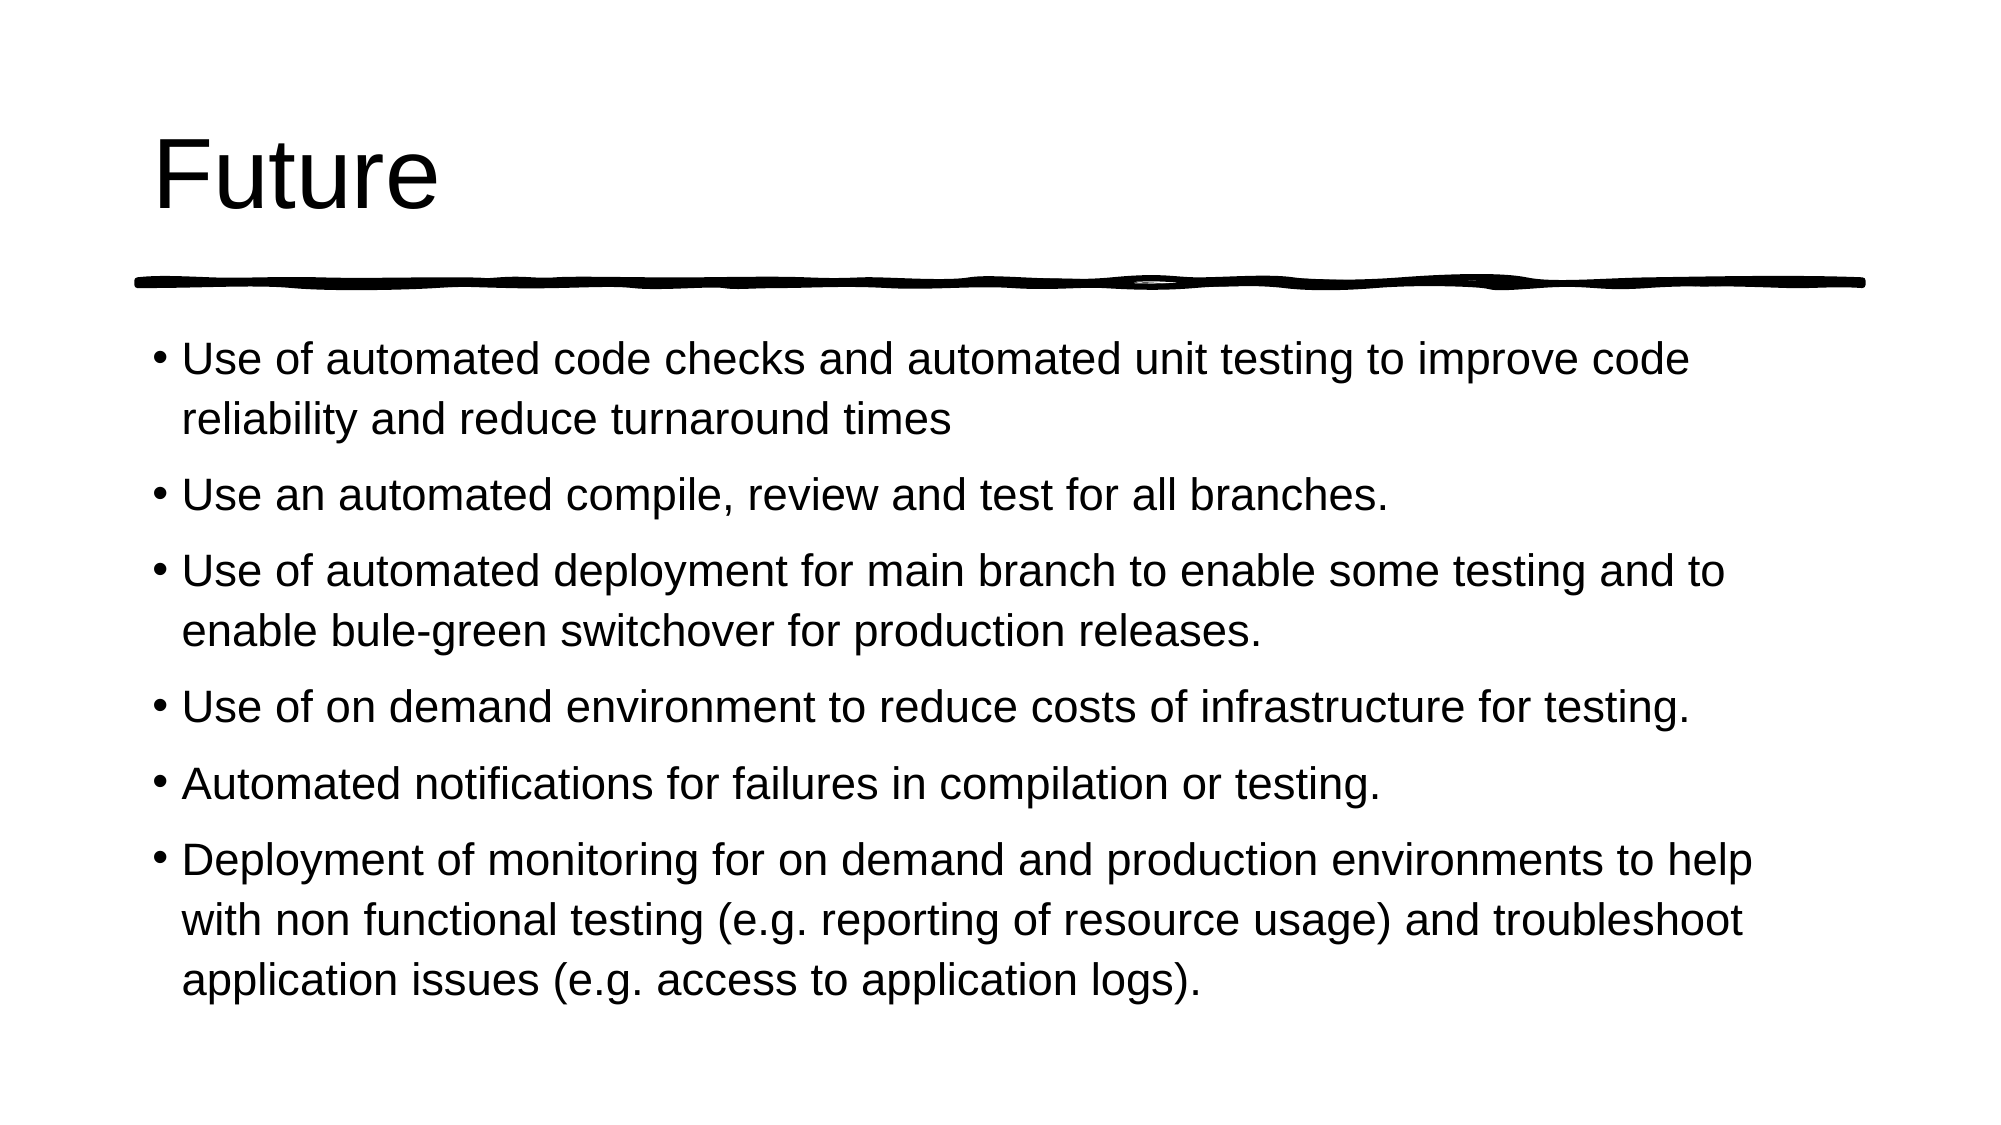

# Future
Use of automated code checks and automated unit testing to improve code reliability and reduce turnaround times
Use an automated compile, review and test for all branches.
Use of automated deployment for main branch to enable some testing and to enable bule-green switchover for production releases.
Use of on demand environment to reduce costs of infrastructure for testing.
Automated notifications for failures in compilation or testing.
Deployment of monitoring for on demand and production environments to help with non functional testing (e.g. reporting of resource usage) and troubleshoot application issues (e.g. access to application logs).